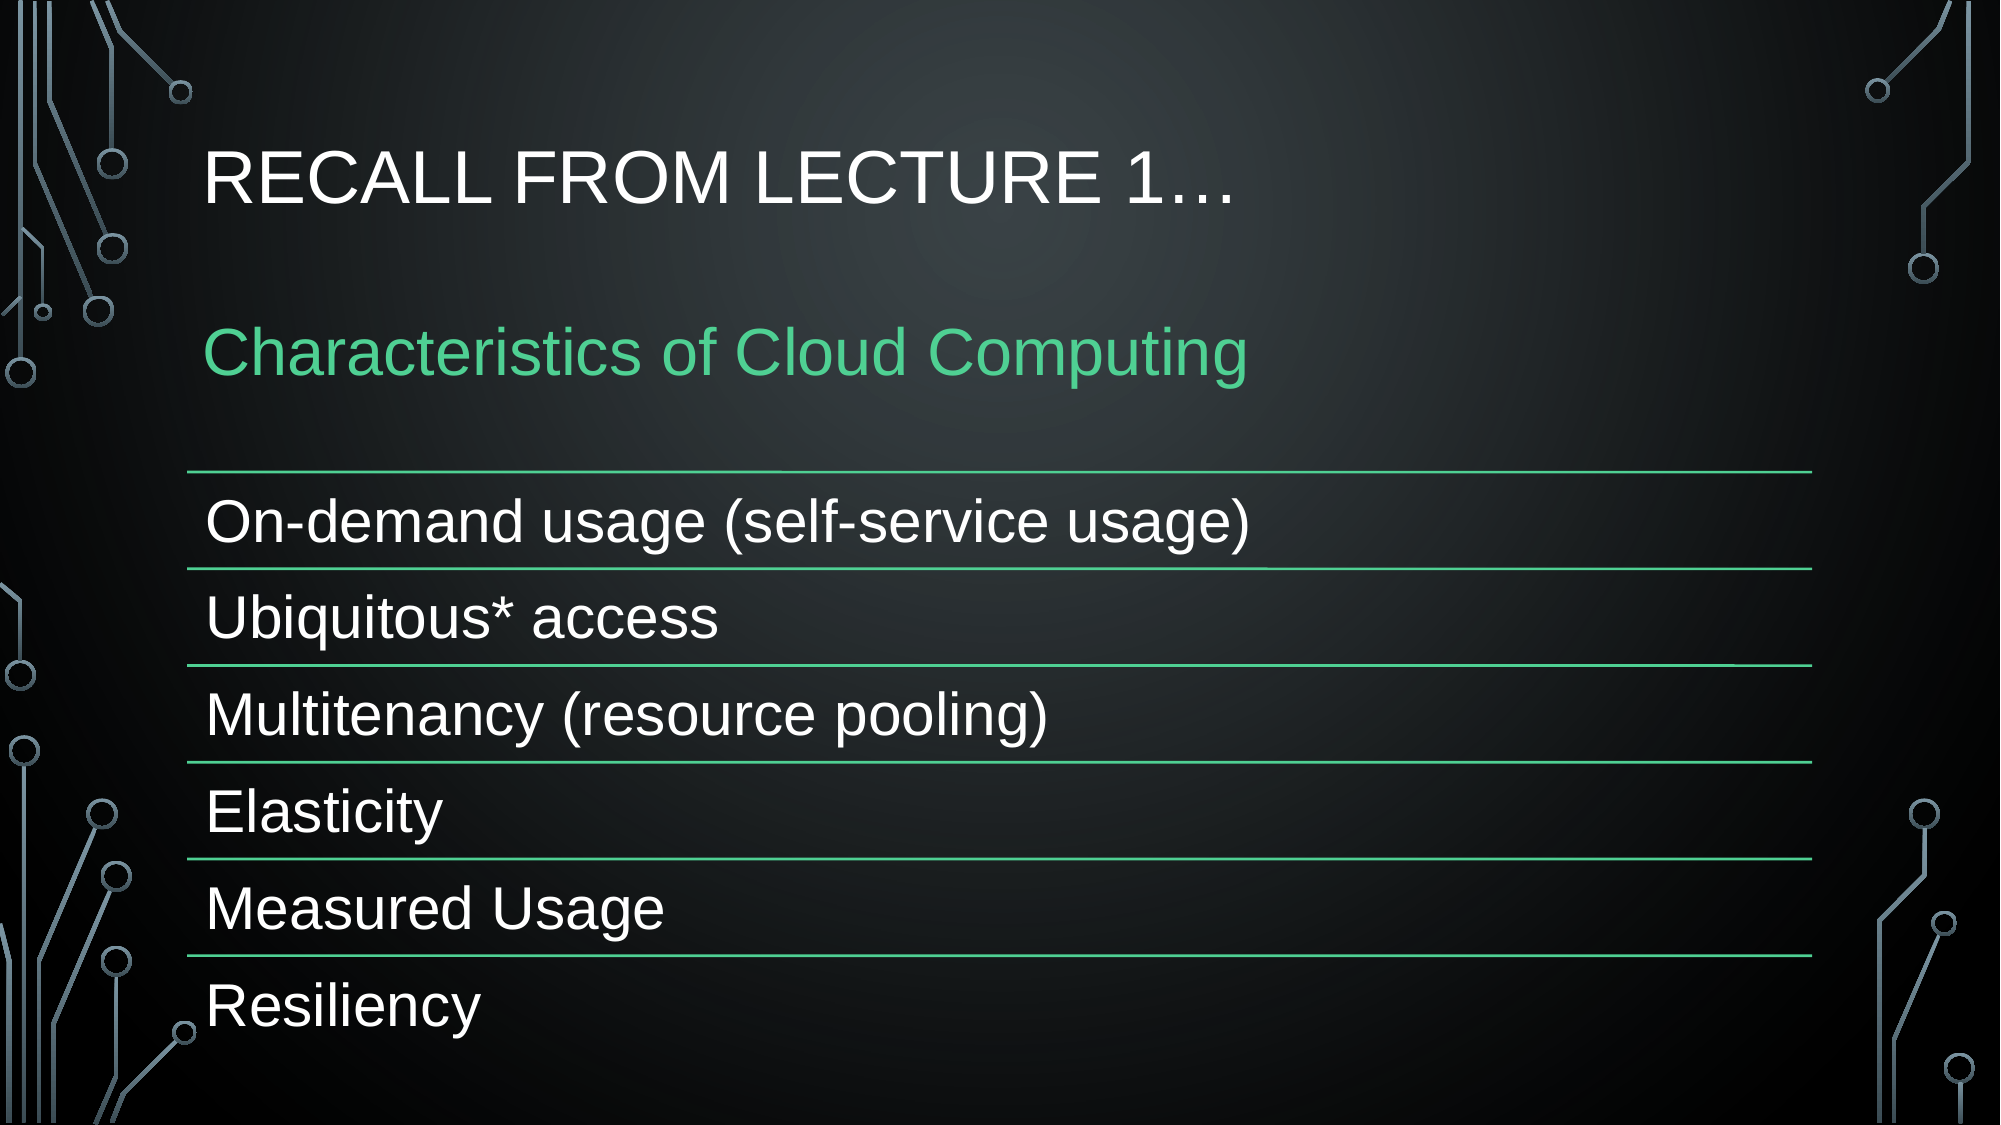

# Recall from Lecture 1…
Characteristics of Cloud Computing
On-demand usage (self-service usage)
Ubiquitous* access
Multitenancy (resource pooling)
Elasticity
Measured Usage
Resiliency